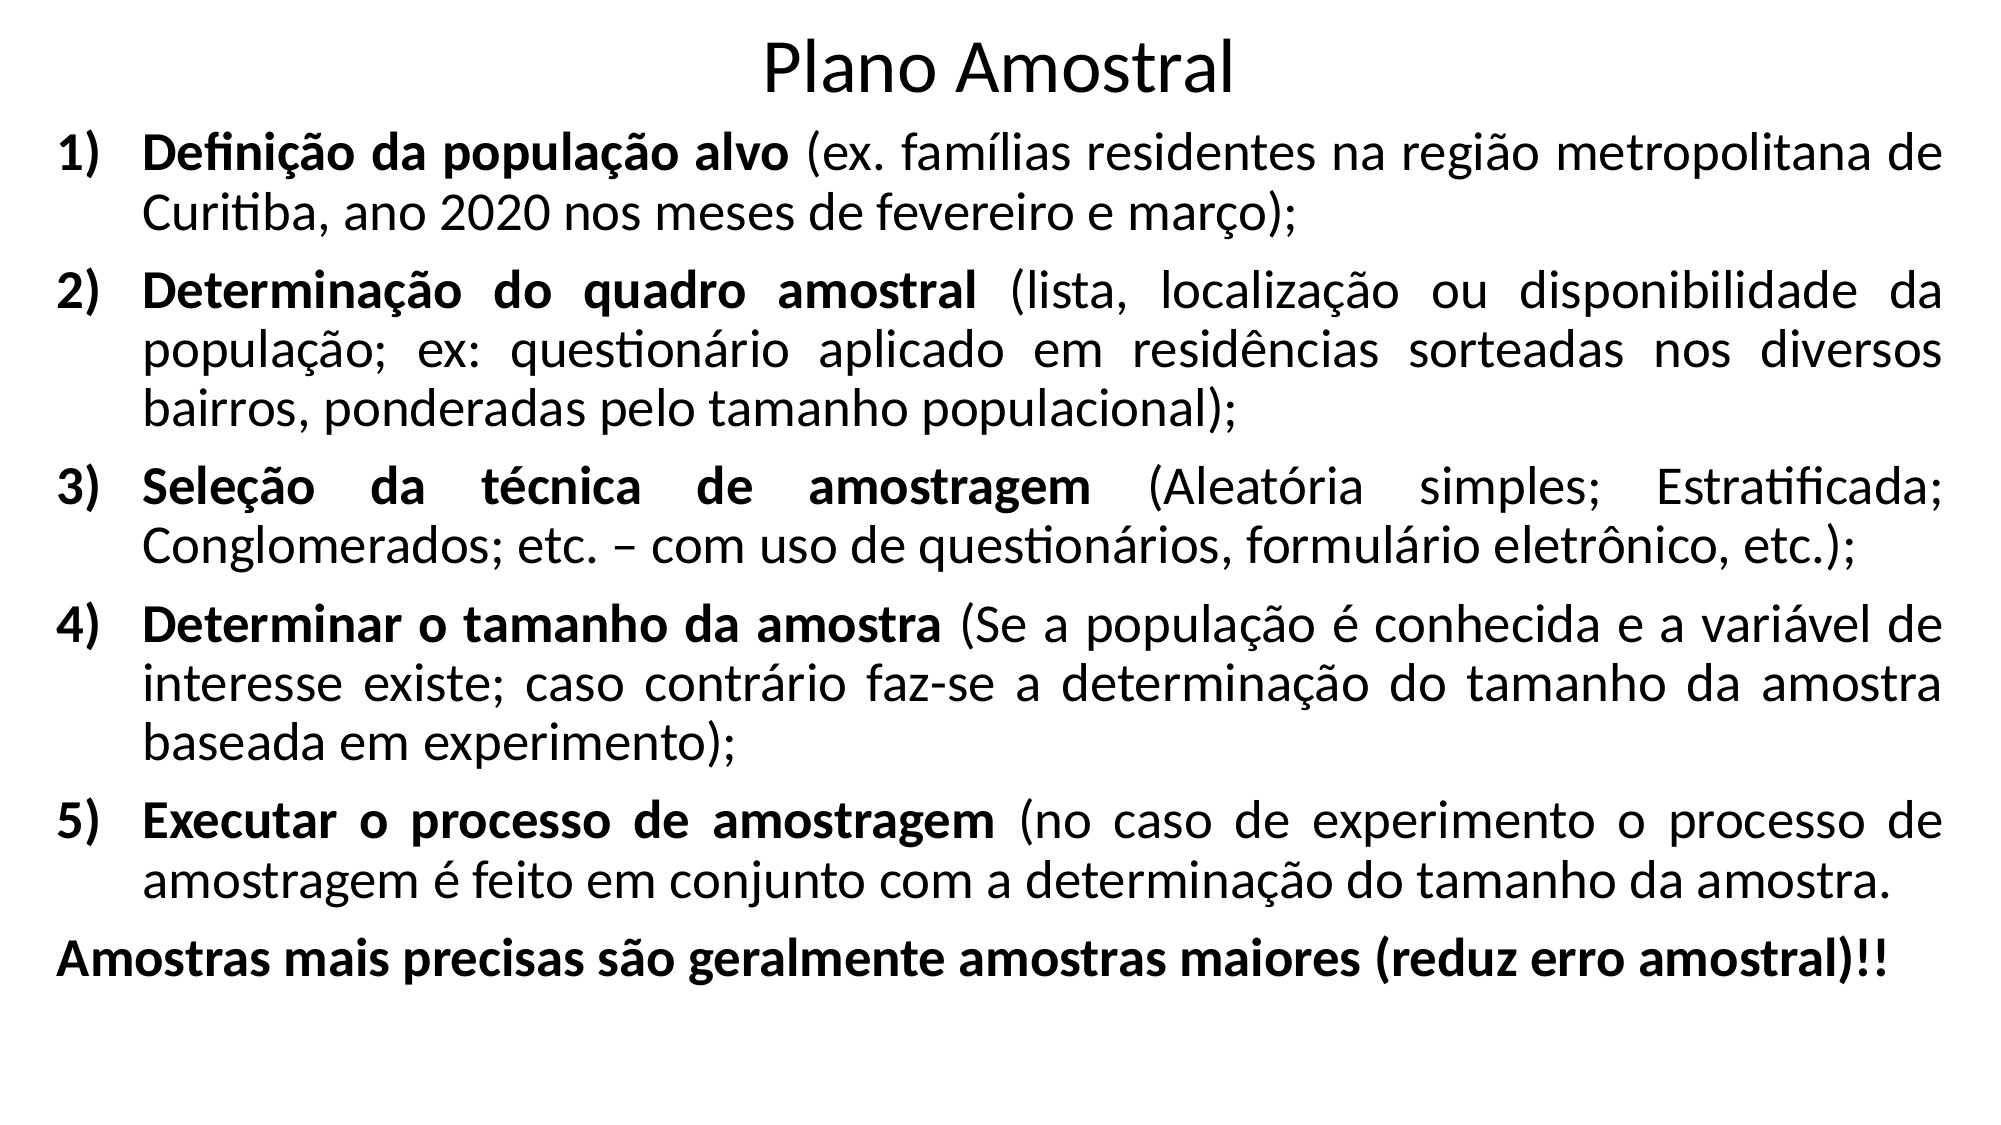

# Plano Amostral
Definição da população alvo (ex. famílias residentes na região metropolitana de Curitiba, ano 2020 nos meses de fevereiro e março);
Determinação do quadro amostral (lista, localização ou disponibilidade da população; ex: questionário aplicado em residências sorteadas nos diversos bairros, ponderadas pelo tamanho populacional);
Seleção da técnica de amostragem (Aleatória simples; Estratificada; Conglomerados; etc. – com uso de questionários, formulário eletrônico, etc.);
Determinar o tamanho da amostra (Se a população é conhecida e a variável de interesse existe; caso contrário faz-se a determinação do tamanho da amostra baseada em experimento);
Executar o processo de amostragem (no caso de experimento o processo de amostragem é feito em conjunto com a determinação do tamanho da amostra.
Amostras mais precisas são geralmente amostras maiores (reduz erro amostral)!!